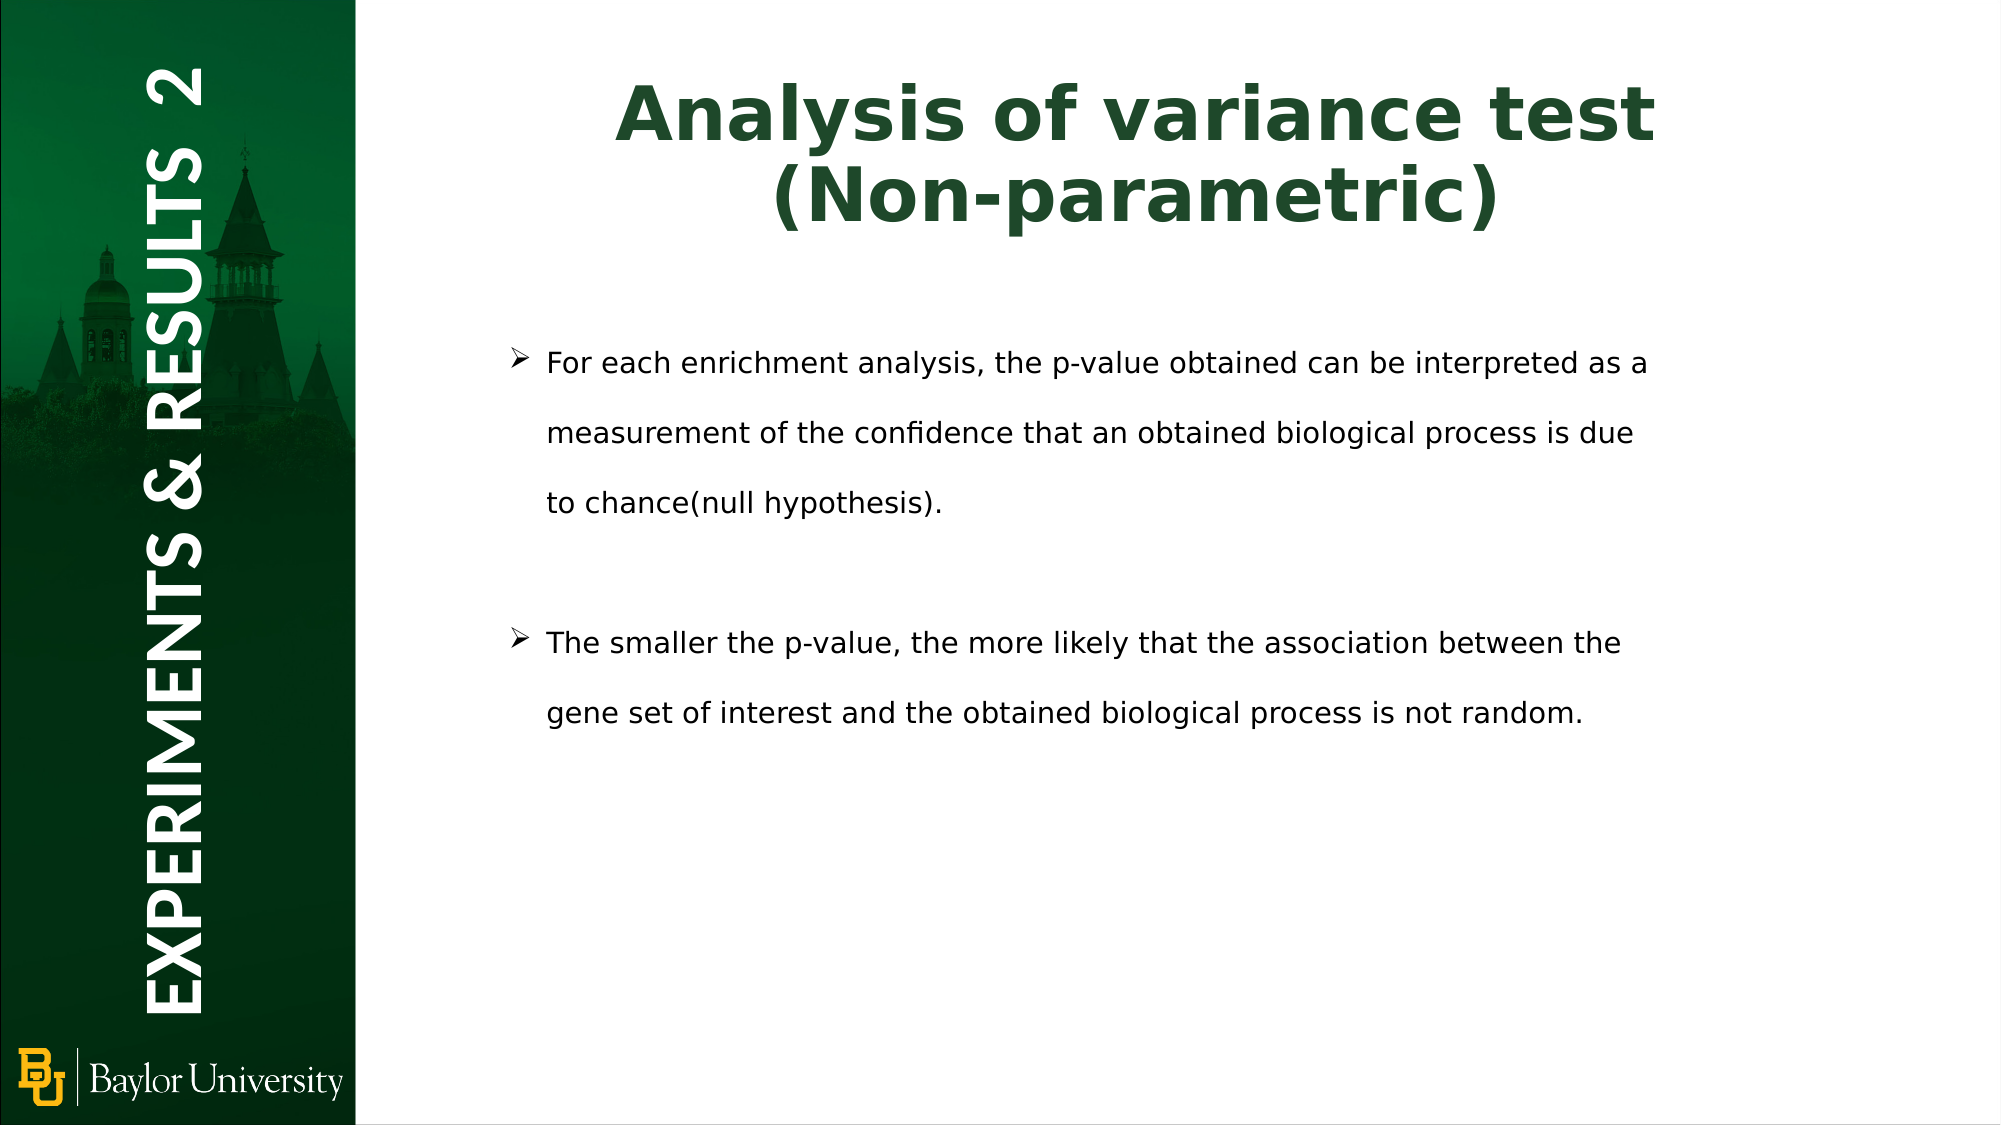

Analysis of variance test
(Non-parametric)
For each enrichment analysis, the p-value obtained can be interpreted as a measurement of the confidence that an obtained biological process is due to chance(null hypothesis).

The smaller the p-value, the more likely that the association between the gene set of interest and the obtained biological process is not random.

EXPERIMENTS & RESULTS  2